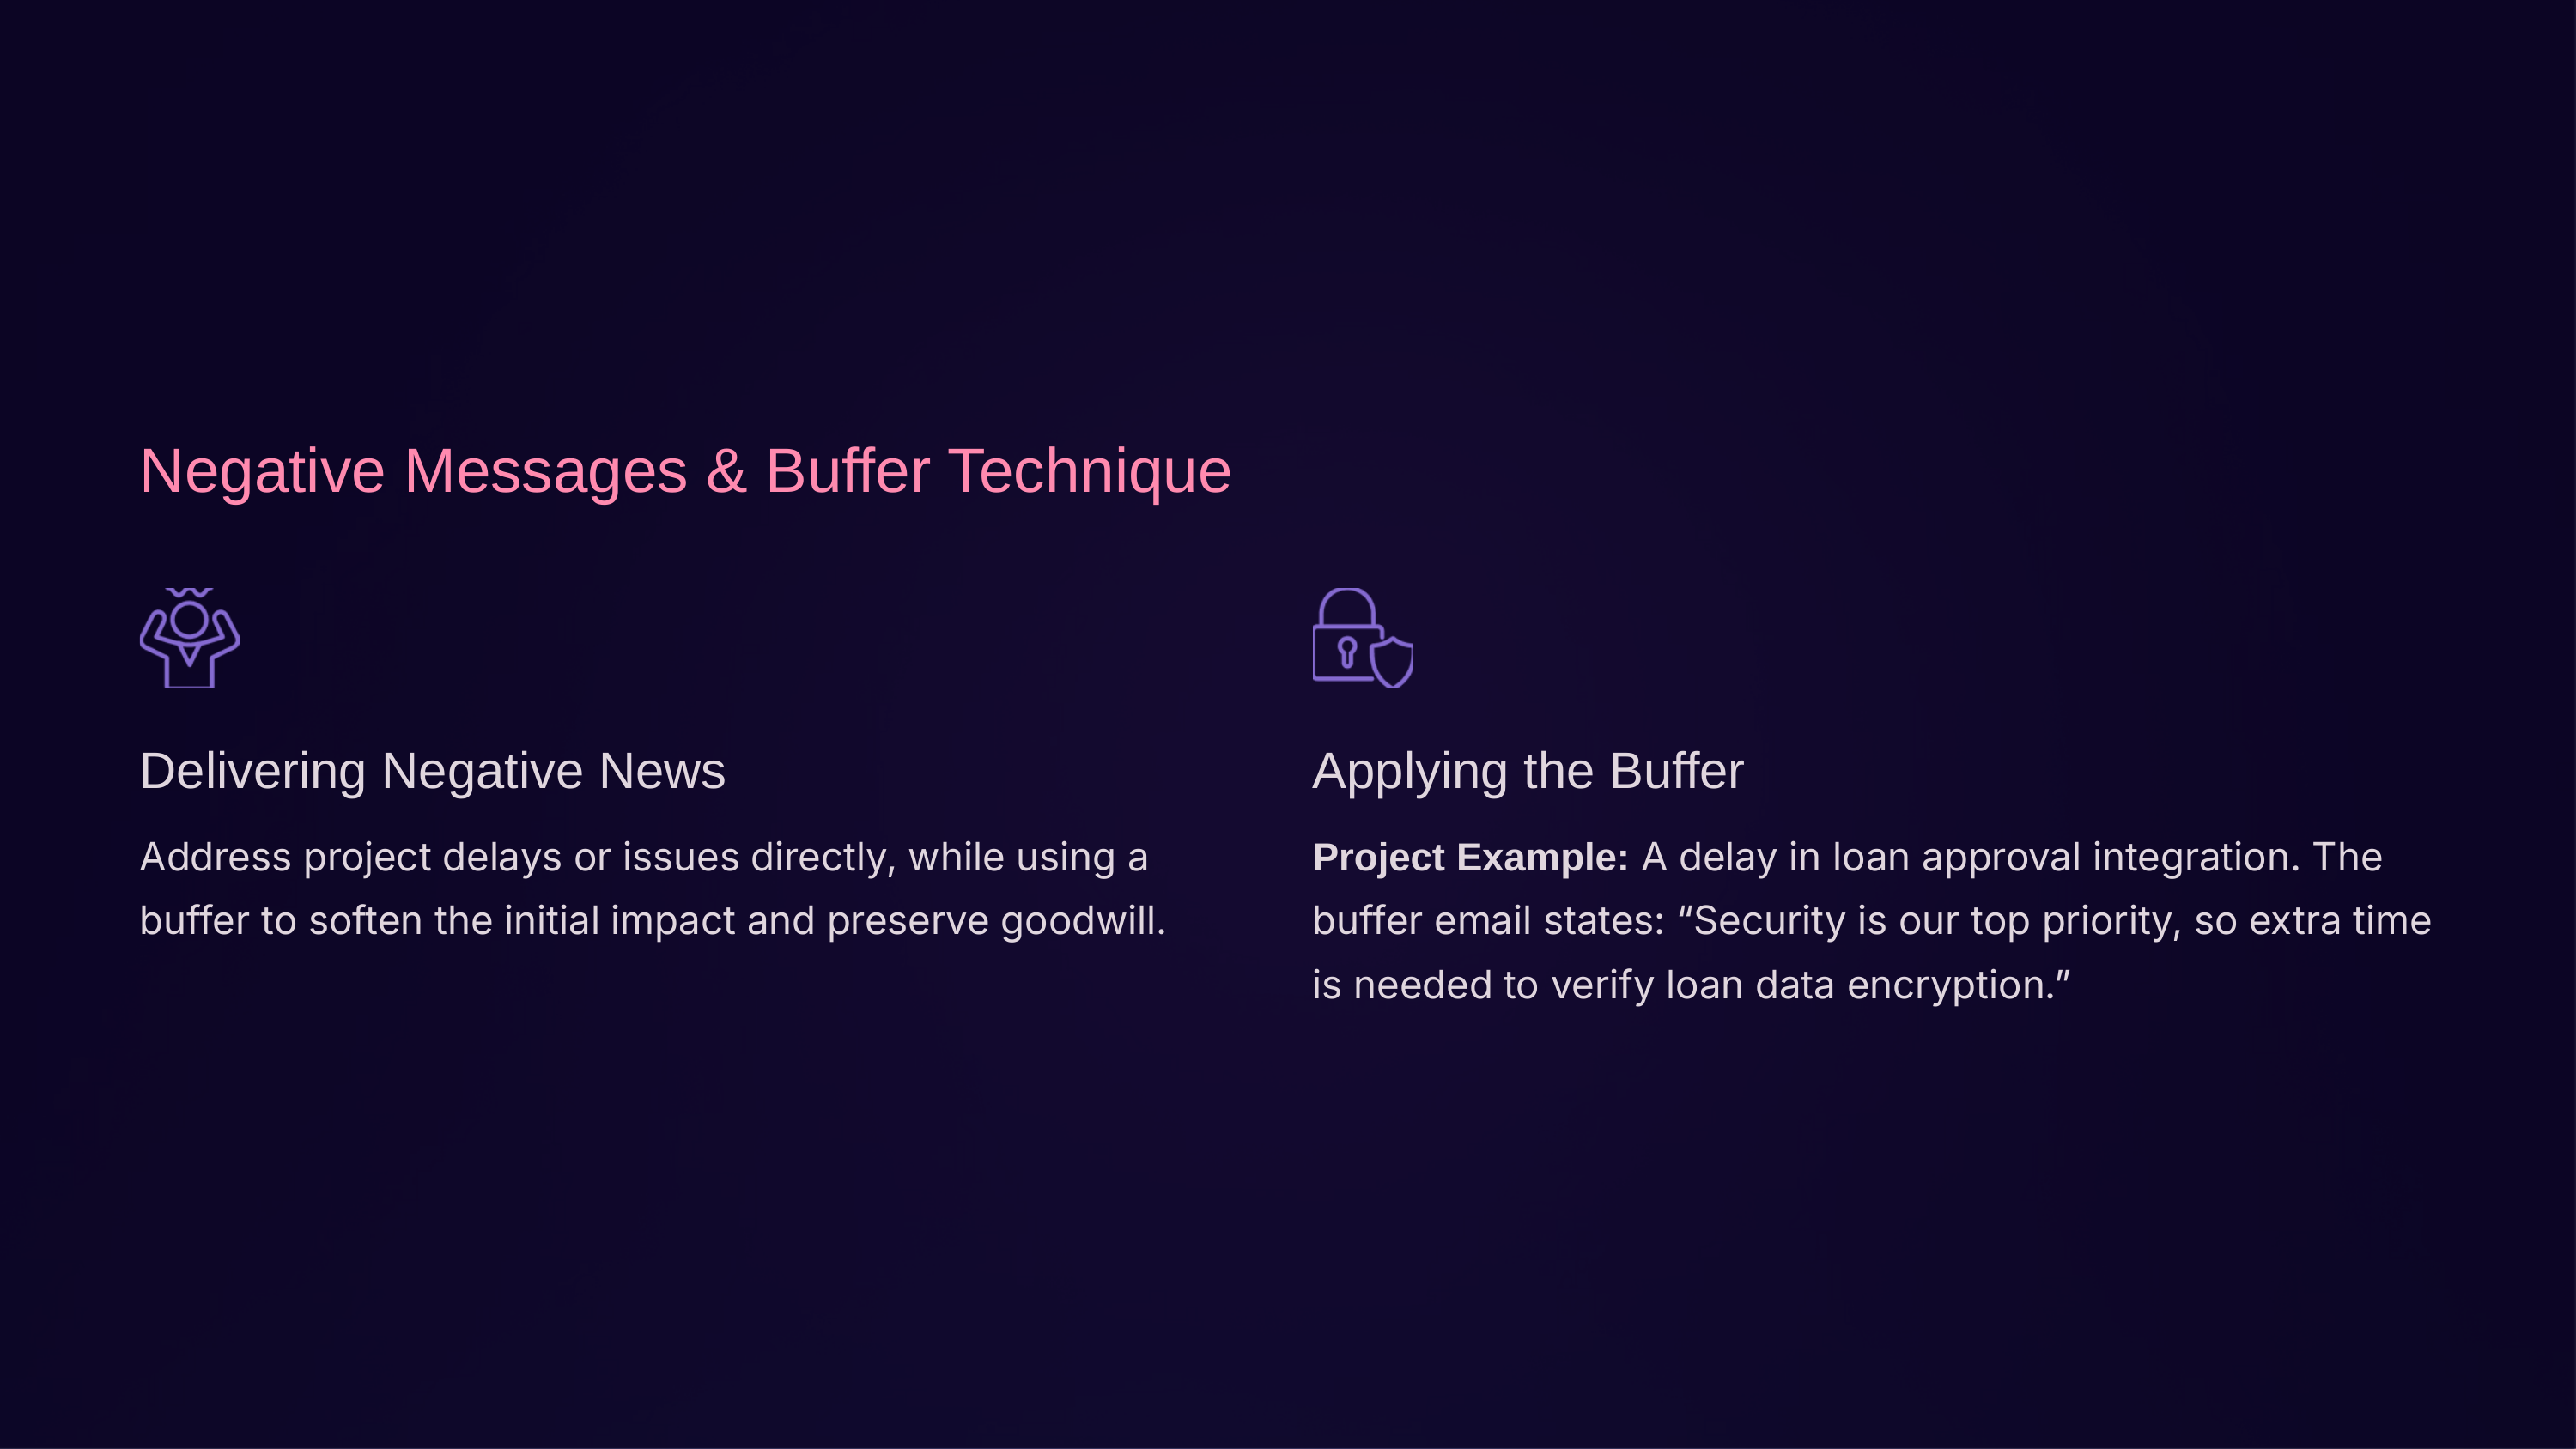

Negative Messages & Buffer Technique

Delivering Negative News
Applying the Buffer
Address project delays or issues directly, while using a buffer to soften the initial impact and preserve goodwill.
Project Example: A delay in loan approval integration. The buffer email states: “Security is our top priority, so extra time is needed to verify loan data encryption.”